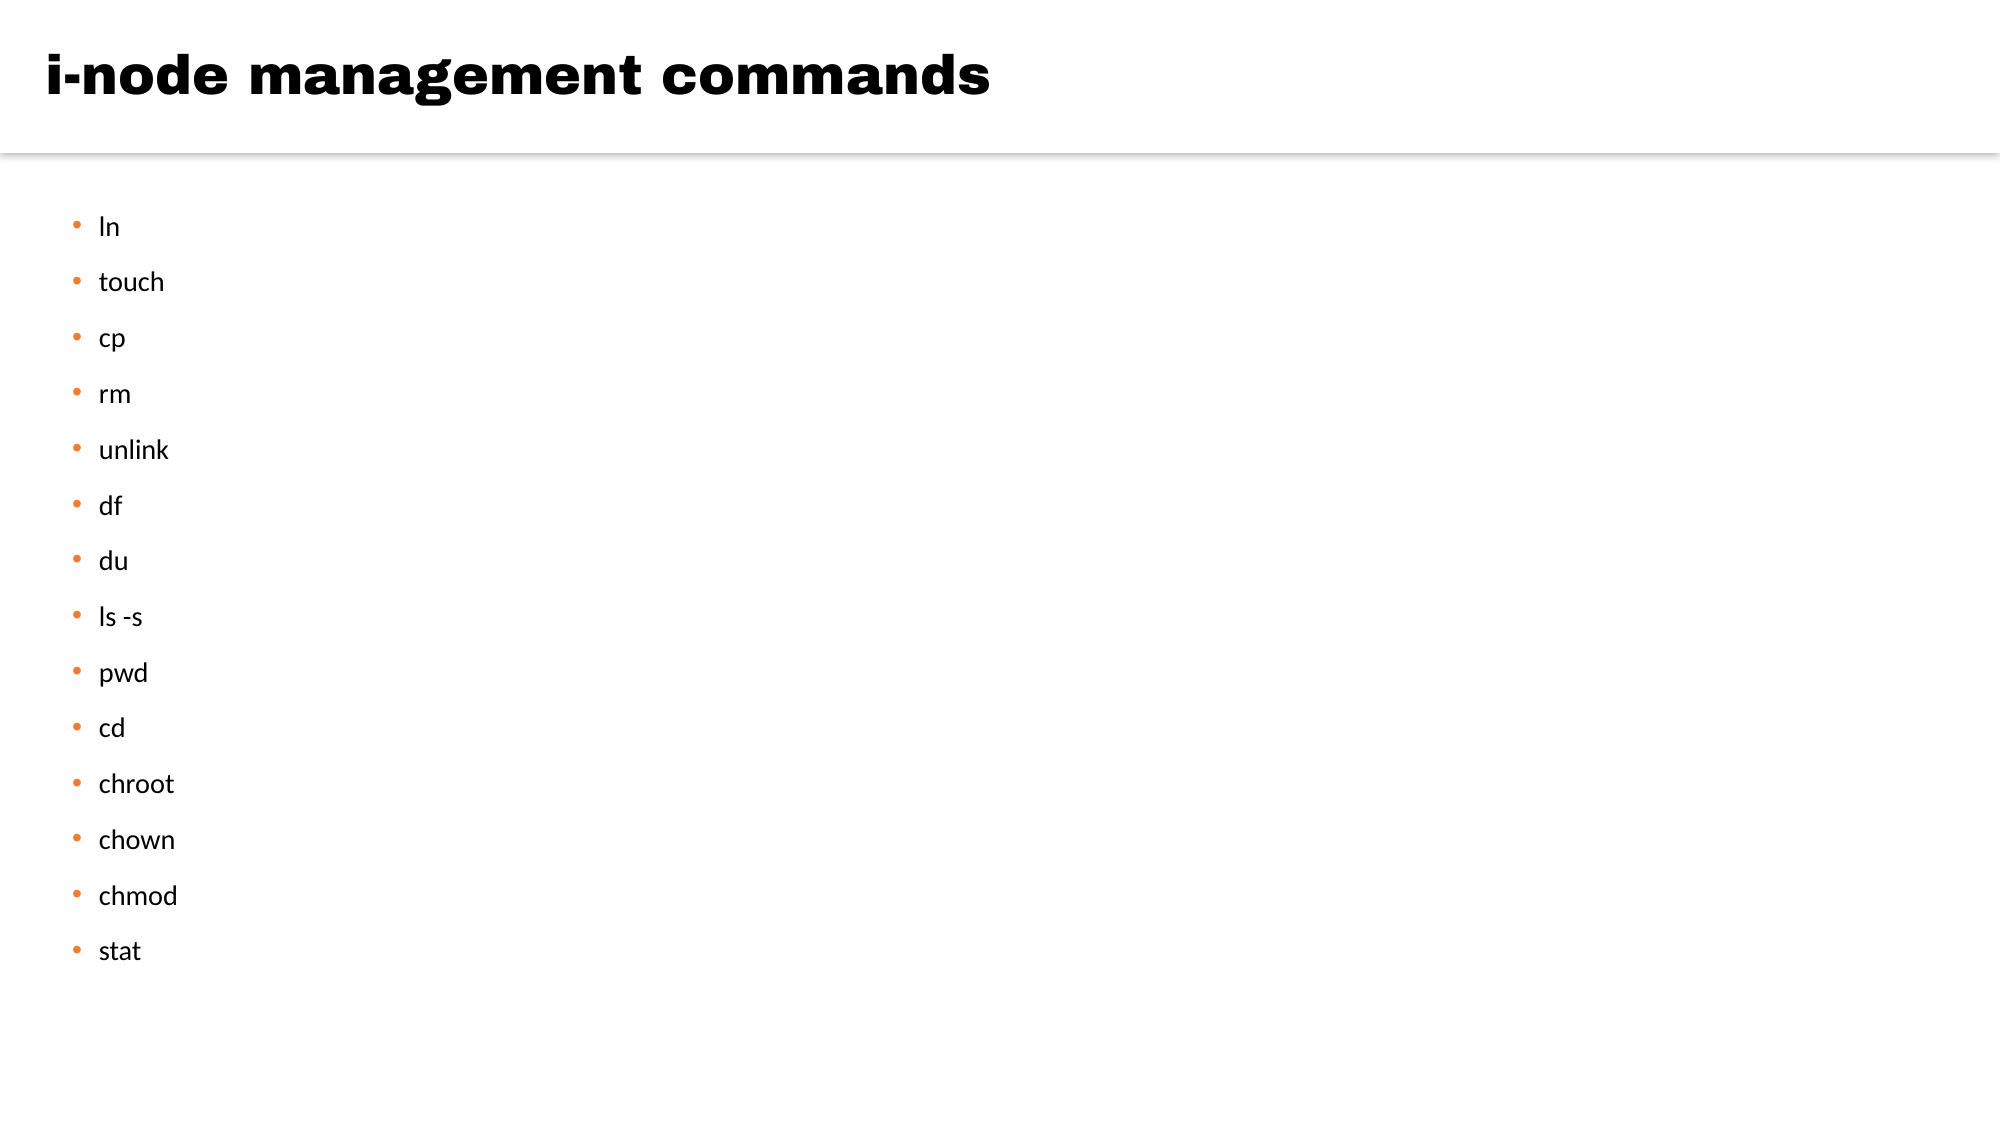

i-node management commands
ln
touch
cp
rm
unlink
df
du
ls -s
pwd
cd
chroot
chown
chmod
stat